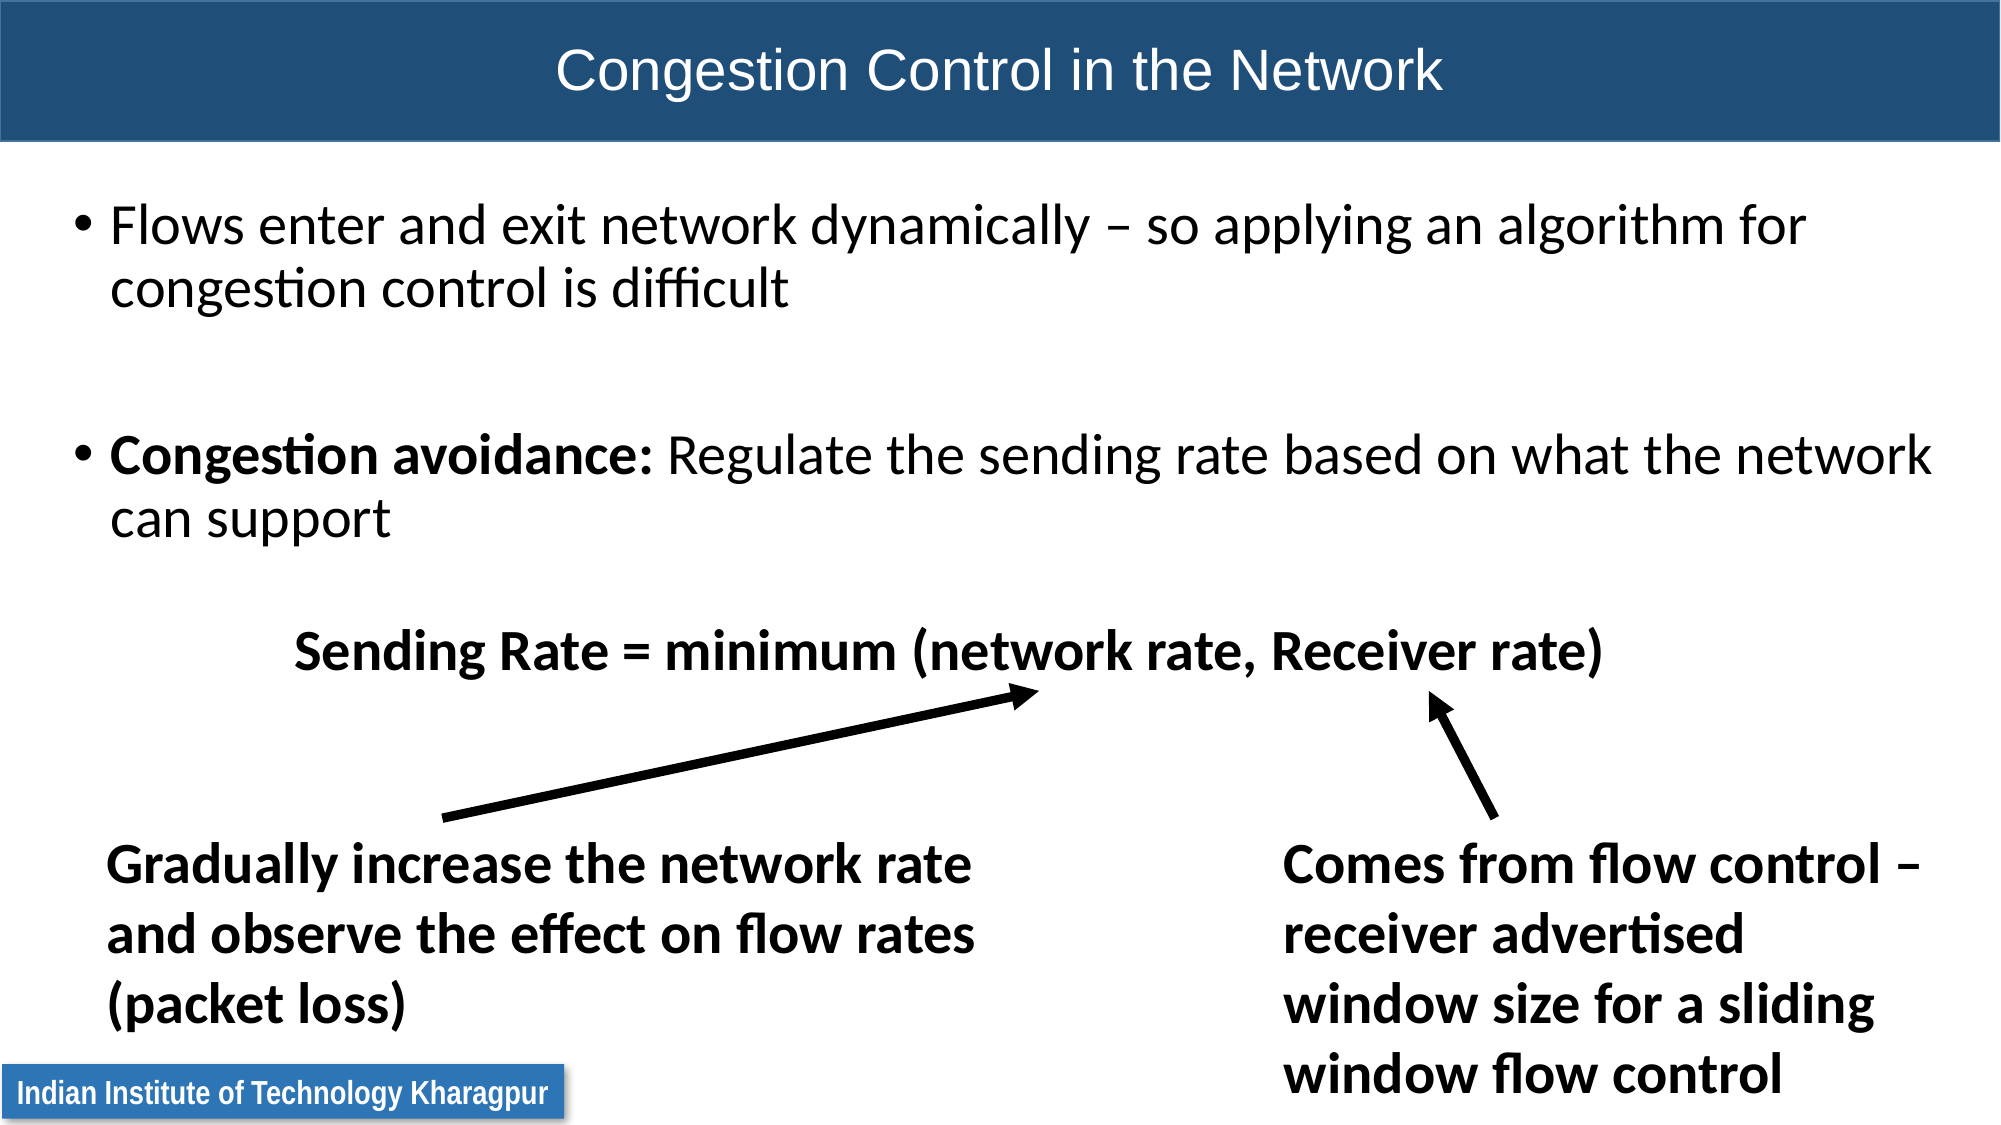

# Congestion Control in the Network
Flows enter and exit network dynamically – so applying an algorithm for congestion control is difficult

Congestion avoidance: Regulate the sending rate based on what the network can support
Sending Rate = minimum (network rate, Receiver rate)
Gradually increase the network rate and observe the effect on flow rates (packet loss)
Comes from flow control – receiver advertised window size for a sliding window flow control